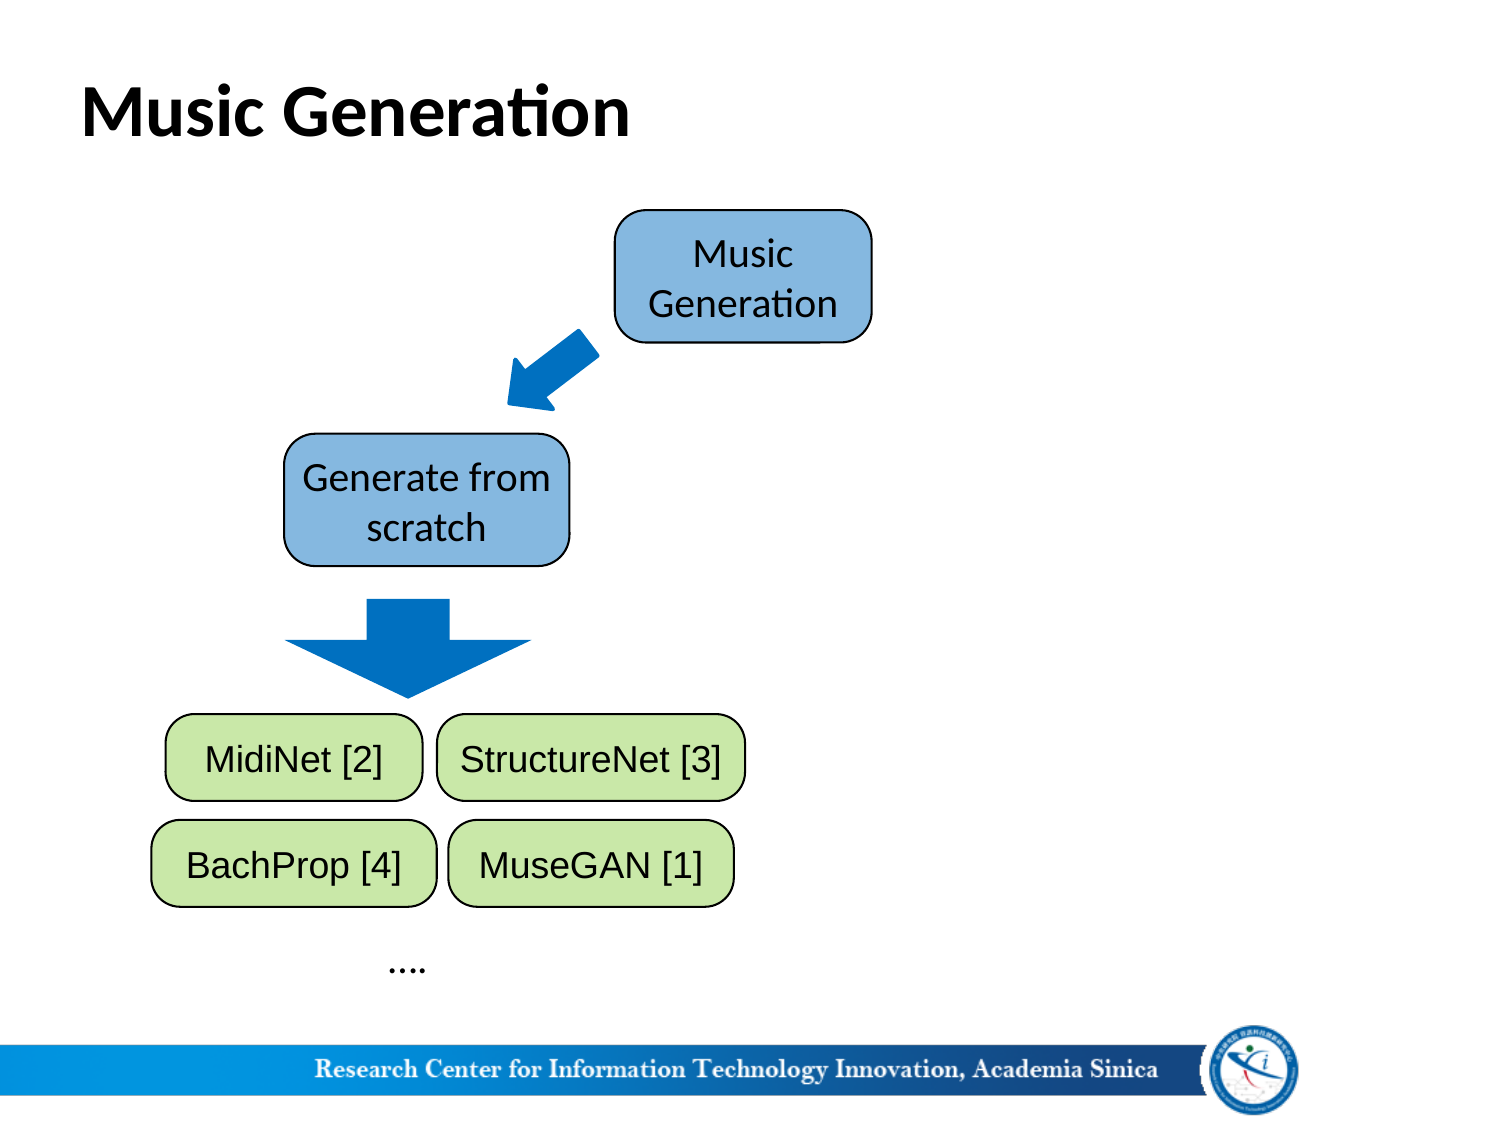

# Music Generation
Music Generation

Generate from scratch

MidiNet [2]
StructureNet [3]
BachProp [4]
MuseGAN [1]
….